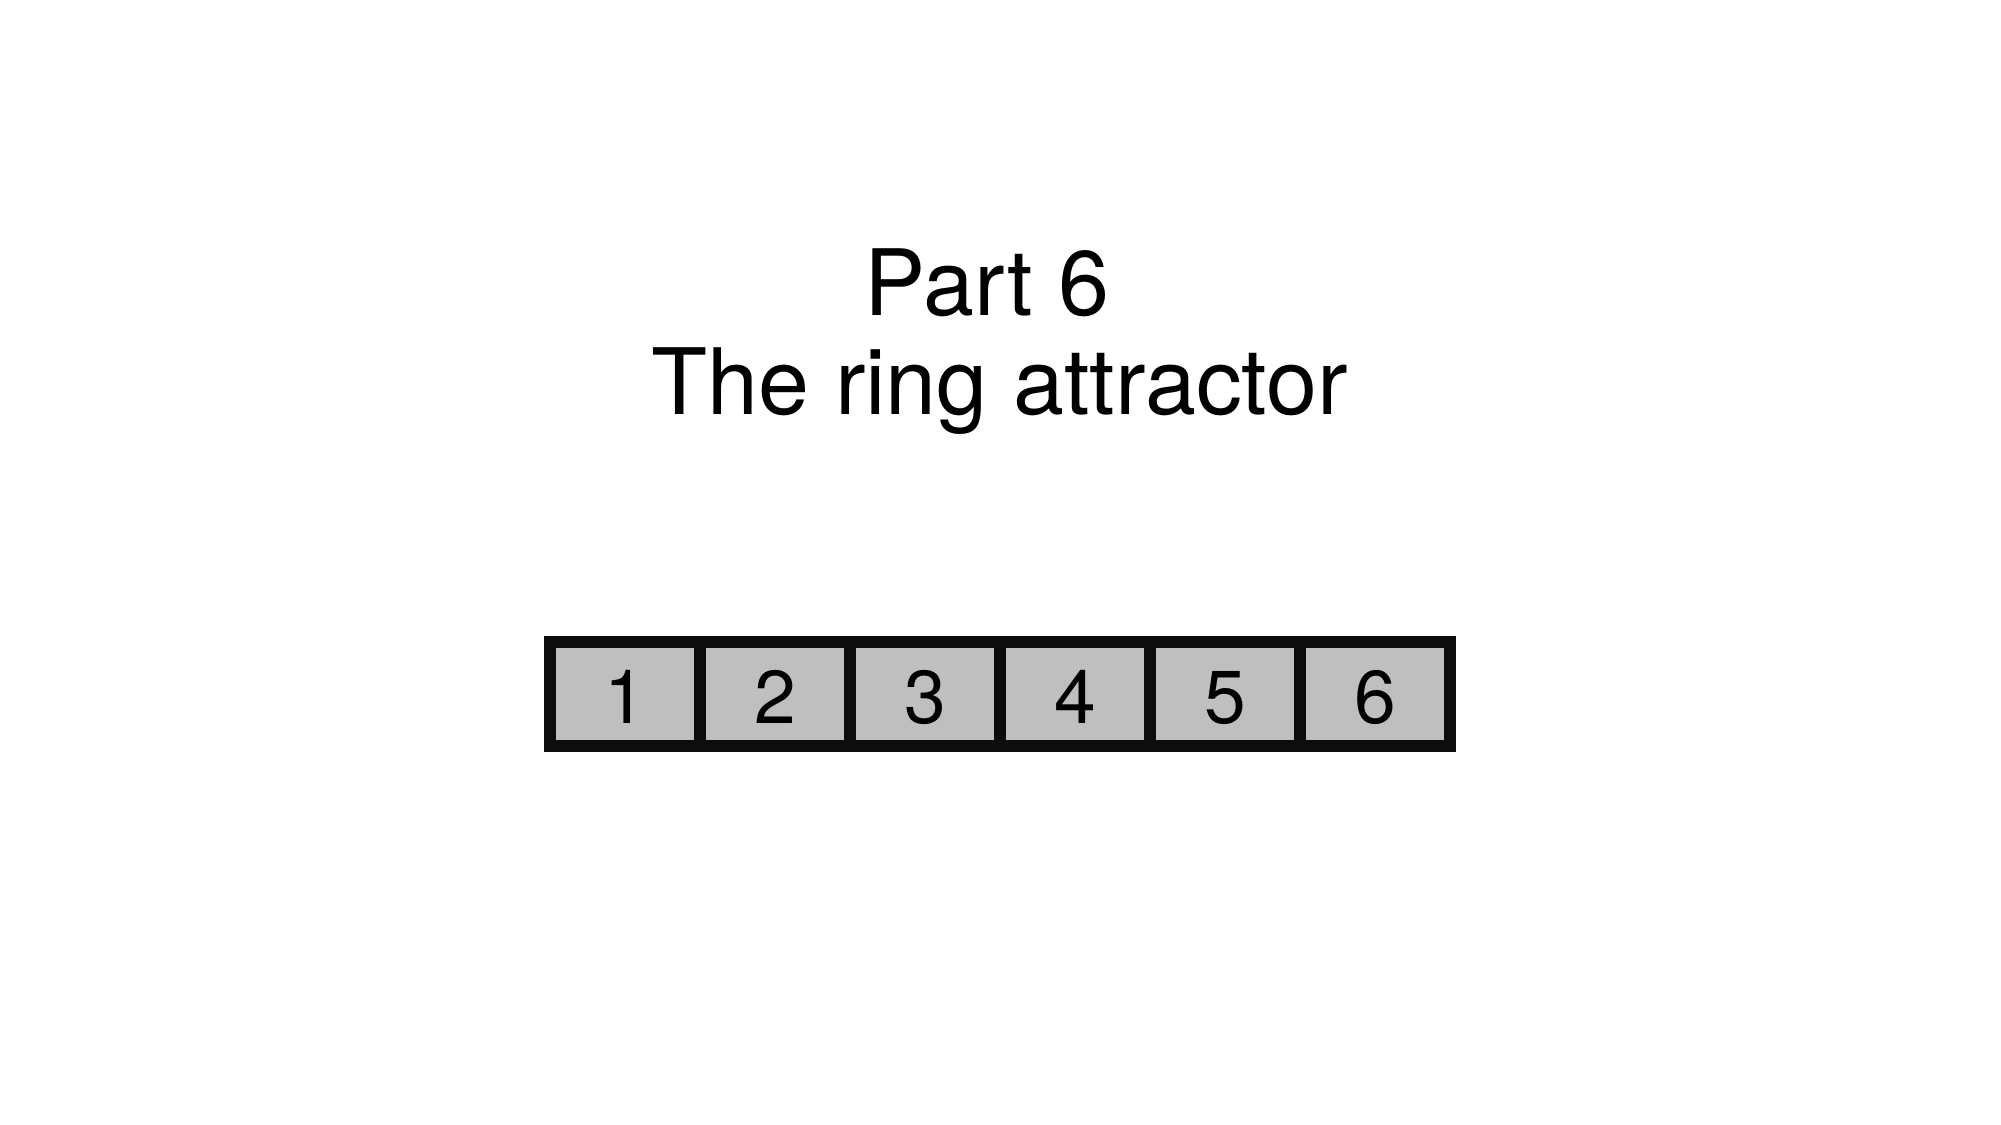

# Part 6 The ring attractor
1
2
3
4
5
6